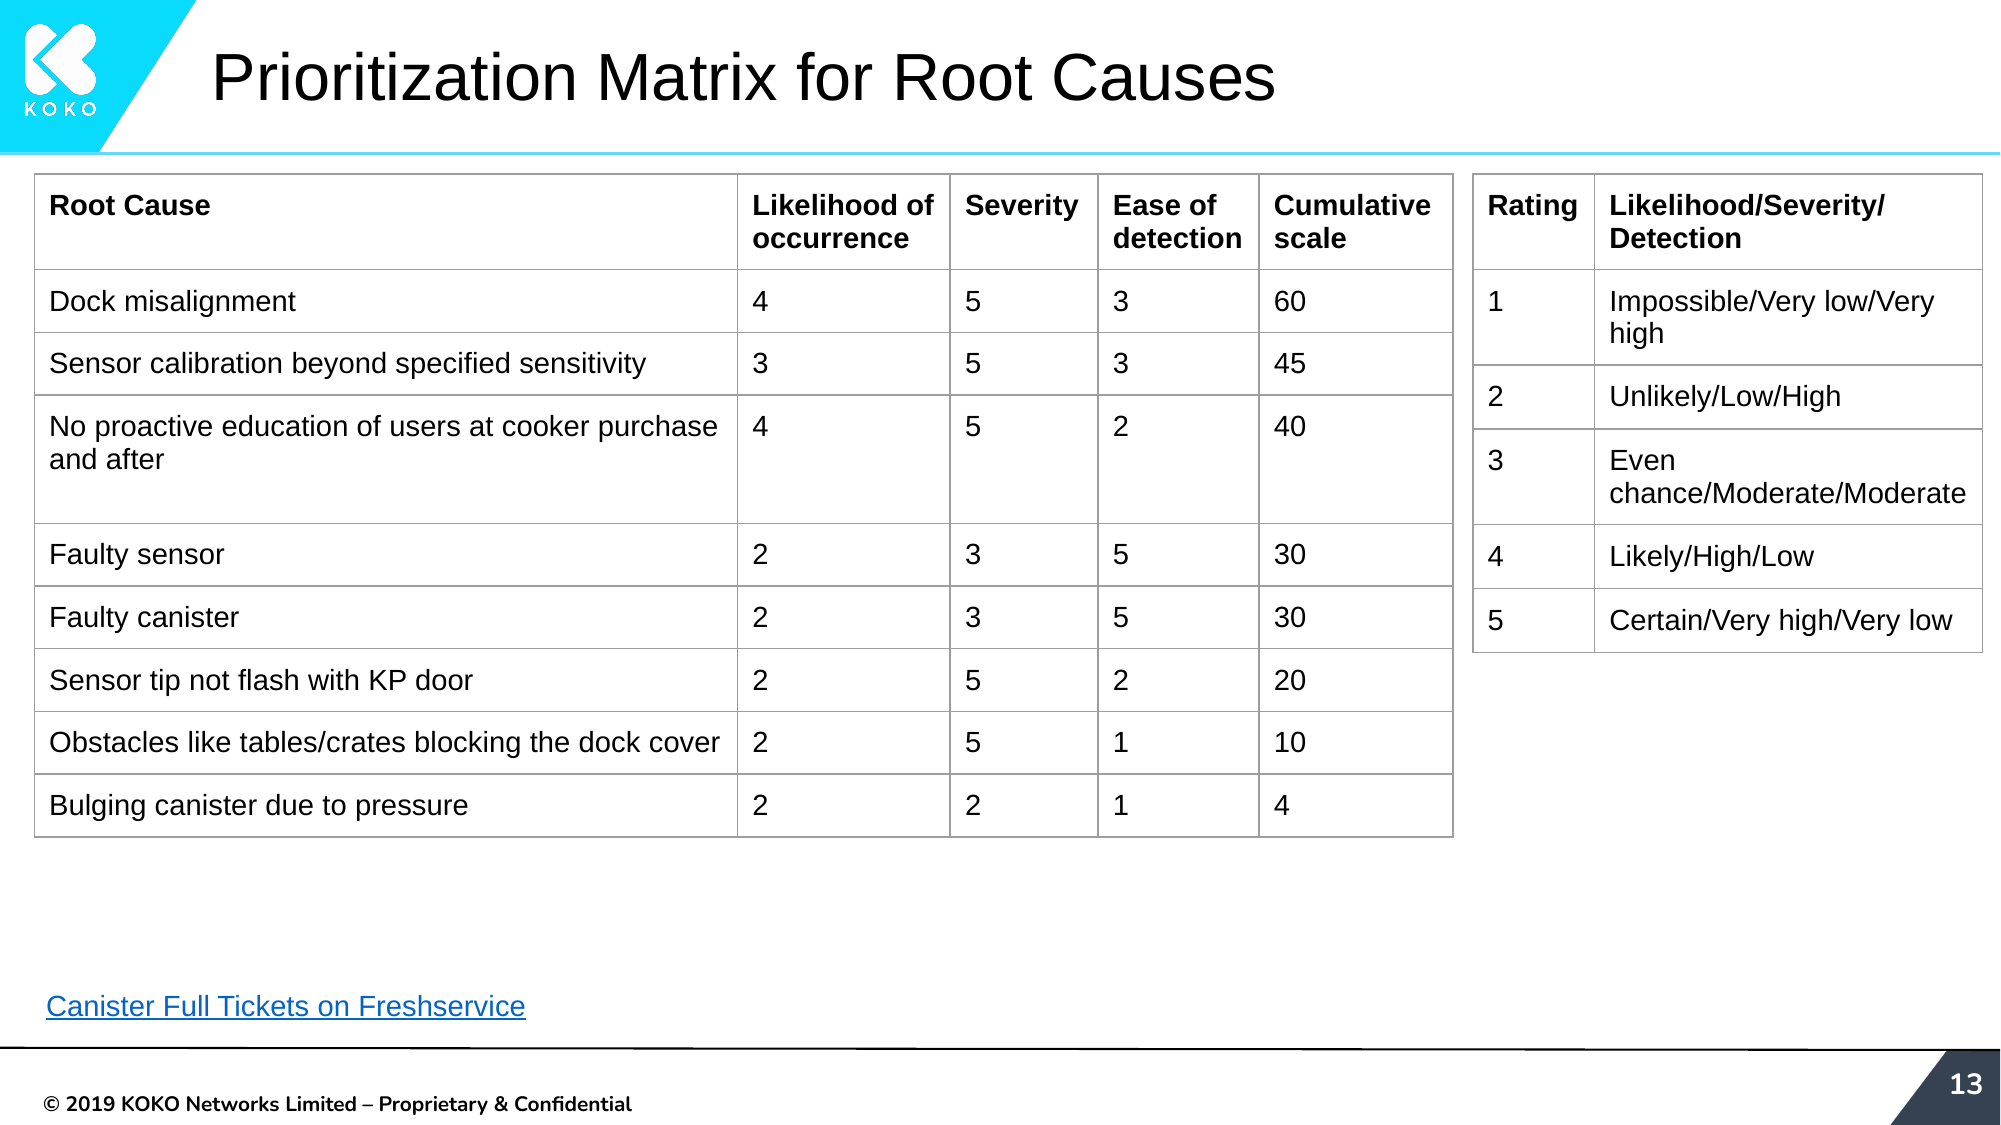

# Prioritization Matrix for Root Causes
| Root Cause | Likelihood of occurrence | Severity | Ease of detection | Cumulative scale |
| --- | --- | --- | --- | --- |
| Dock misalignment | 4 | 5 | 3 | 60 |
| Sensor calibration beyond specified sensitivity | 3 | 5 | 3 | 45 |
| No proactive education of users at cooker purchase and after | 4 | 5 | 2 | 40 |
| Faulty sensor | 2 | 3 | 5 | 30 |
| Faulty canister | 2 | 3 | 5 | 30 |
| Sensor tip not flash with KP door | 2 | 5 | 2 | 20 |
| Obstacles like tables/crates blocking the dock cover | 2 | 5 | 1 | 10 |
| Bulging canister due to pressure | 2 | 2 | 1 | 4 |
| Rating | Likelihood/Severity/Detection |
| --- | --- |
| 1 | Impossible/Very low/Very high |
| 2 | Unlikely/Low/High |
| 3 | Even chance/Moderate/Moderate |
| 4 | Likely/High/Low |
| 5 | Certain/Very high/Very low |
Canister Full Tickets on Freshservice
13